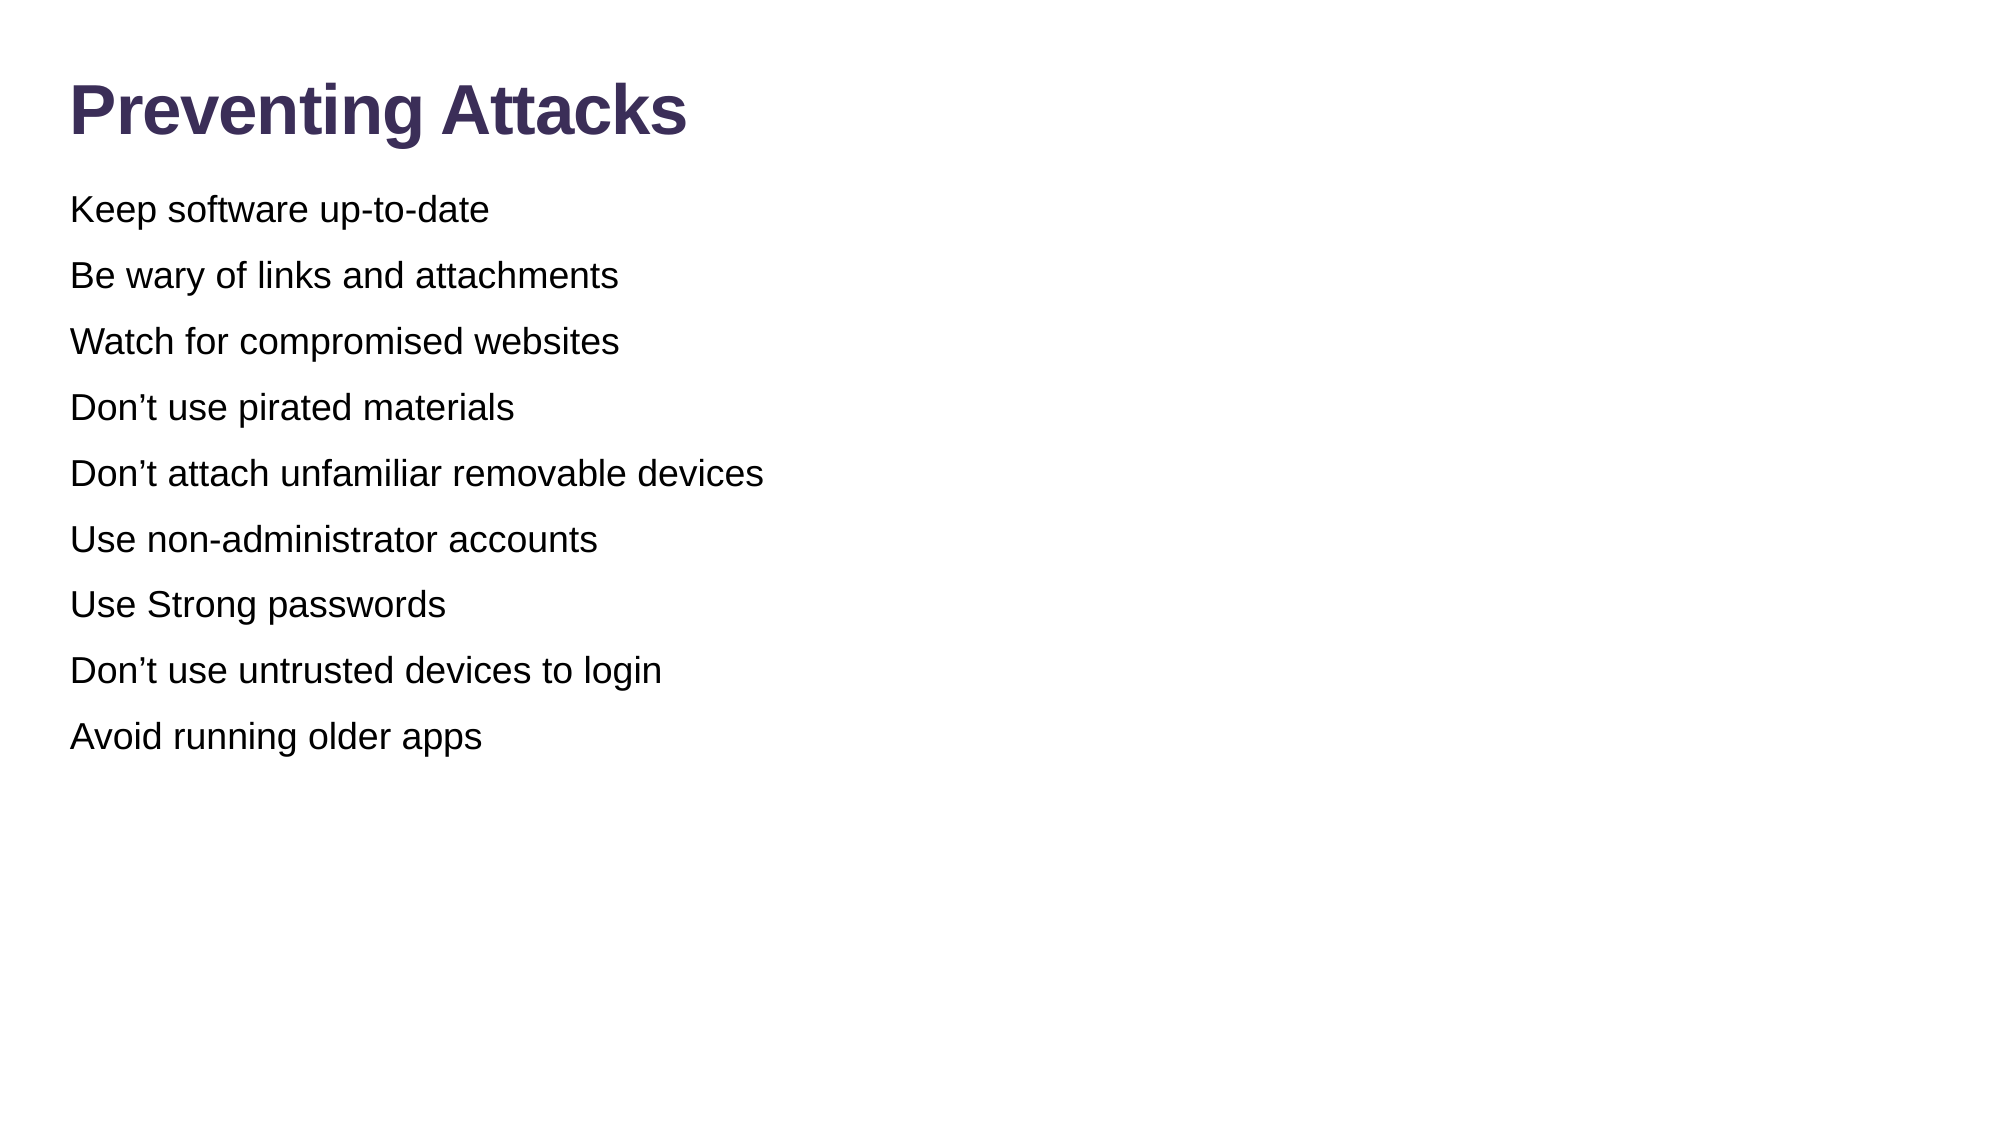

# Preventing Attacks
Keep software up-to-date
Be wary of links and attachments
Watch for compromised websites
Don’t use pirated materials
Don’t attach unfamiliar removable devices
Use non-administrator accounts
Use Strong passwords
Don’t use untrusted devices to login
Avoid running older apps